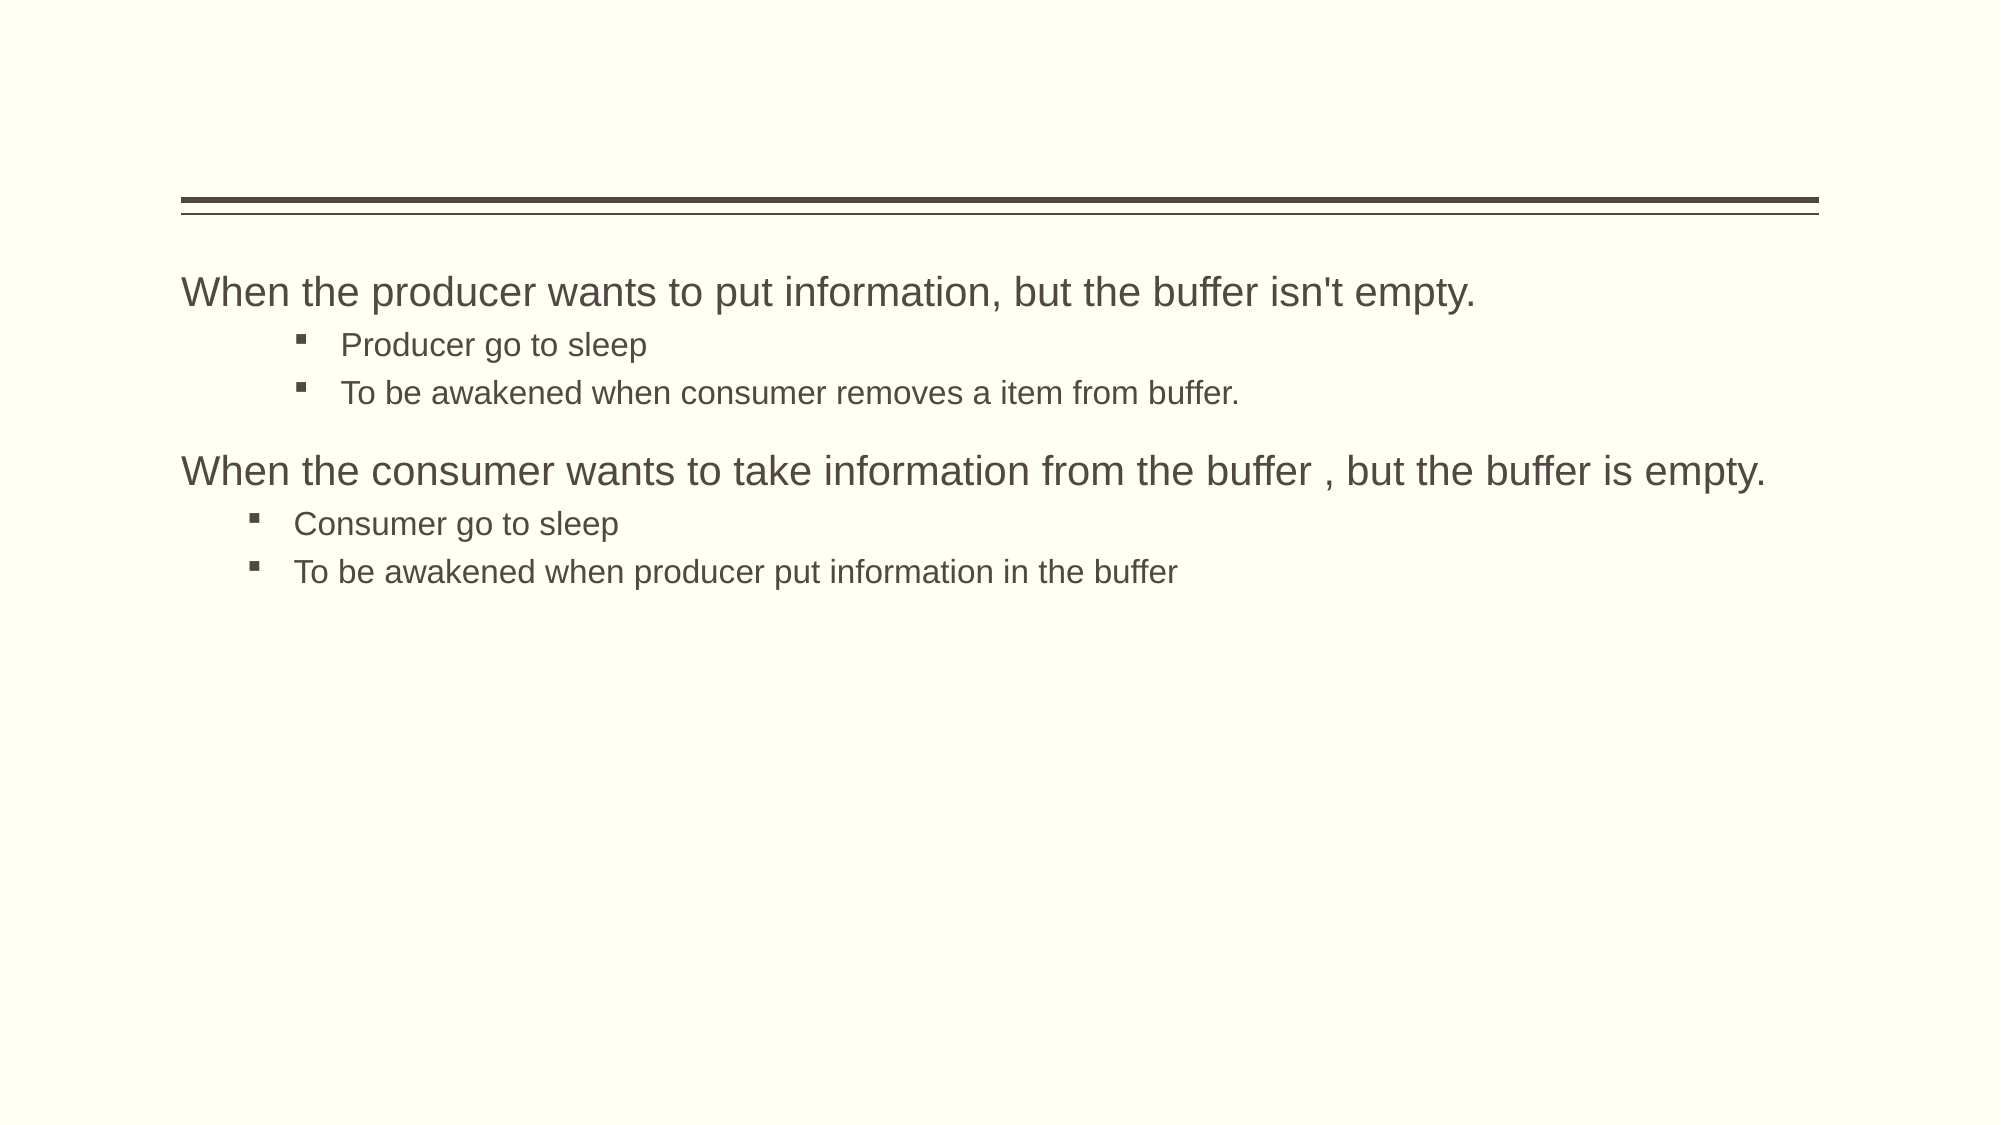

#
When the producer wants to put information, but the buffer isn't empty.
Producer go to sleep
To be awakened when consumer removes a item from buffer.
When the consumer wants to take information from the buffer , but the buffer is empty.
Consumer go to sleep
To be awakened when producer put information in the buffer